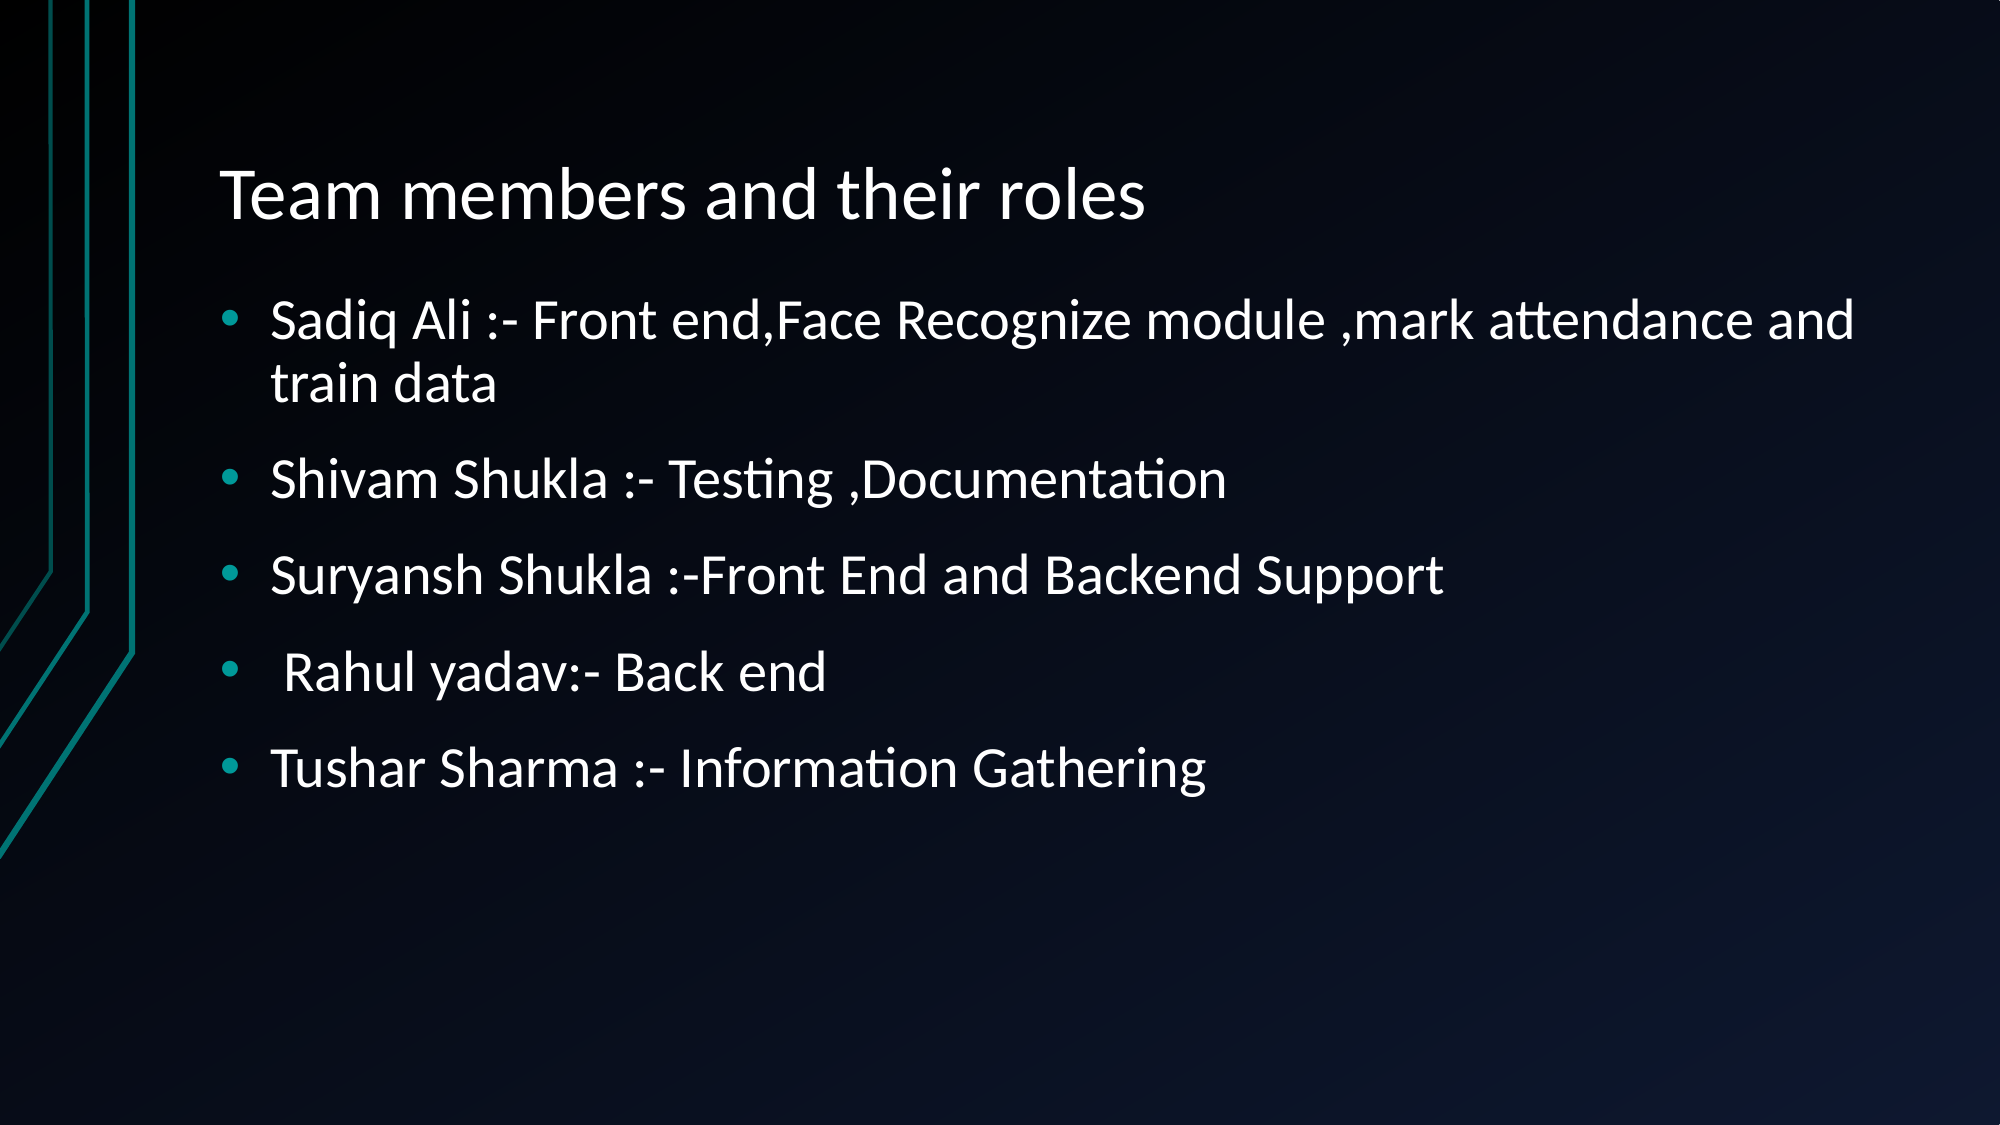

# Team members and their roles
Sadiq Ali :- Front end,Face Recognize module ,mark attendance and train data
Shivam Shukla :- Testing ,Documentation
Suryansh Shukla :-Front End and Backend Support
 Rahul yadav:- Back end
Tushar Sharma :- Information Gathering